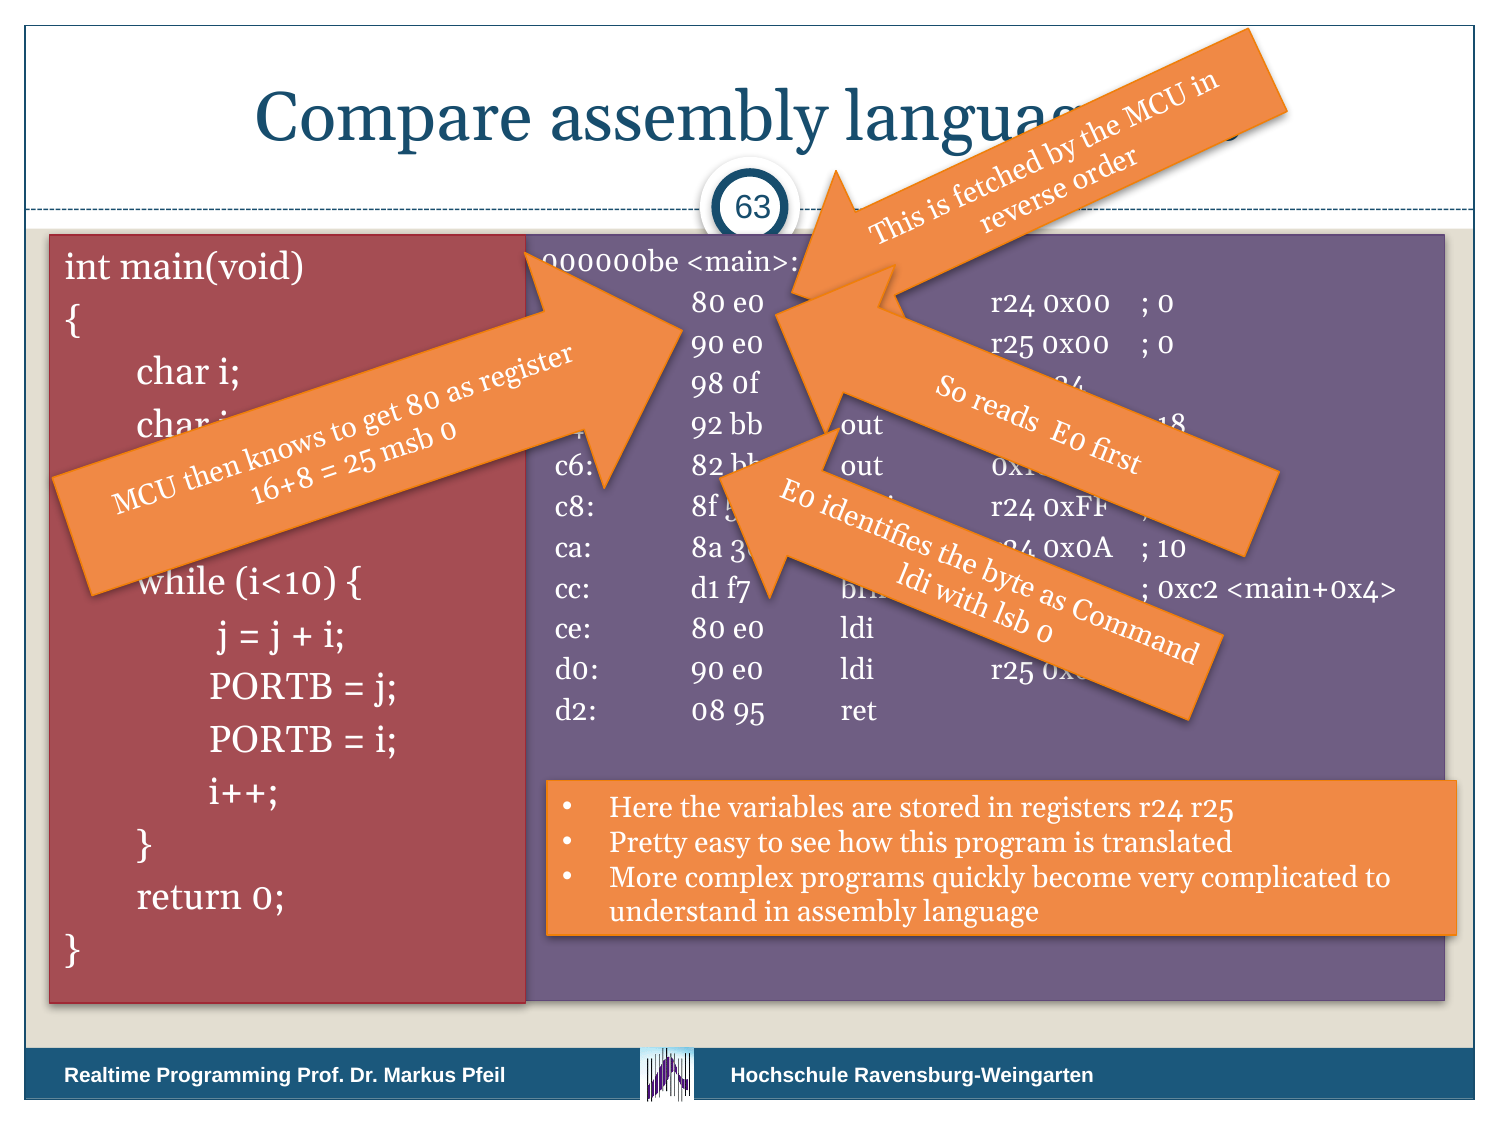

# Compare assembly language to c
This is fetched by the MCU in reverse order
63
int main(void)
{
        char i;
        char j;
        i=0;
        j=0;
        while (i<10) {
                 j = j + i;
                PORTB = j;
                PORTB = i;
                i++;
        }
        return 0;
}
000000be <main>:
  be:	80 e0       	ldi	r24 0x00	; 0
  c0:	90 e0       	ldi	r25 0x00	; 0
  c2:	98 0f       	add	r25 r24
  c4:	92 bb       	out	0x18 r25	; 18
  c6:	82 bb       	out	0x18 r24	; 18
  c8:	8f 5f       	subi	r24 0xFF	; 255
  ca:	8a 30       	cpi	r24 0x0A	; 10
  cc:	d1 f7       	brne	.-12     	; 0xc2 <main+0x4>
  ce:	80 e0       	ldi	r24 0x00	; 0
  d0:	90 e0       	ldi	r25 0x00	; 0
  d2:	08 95       	ret

MCU then knows to get 80 as register 16+8 = 25 msb 0
So reads  E0 first
E0 identifies the byte as Command ldi with lsb 0
Here the variables are stored in registers r24 r25
Pretty easy to see how this program is translated
More complex programs quickly become very complicated to understand in assembly language
Realtime Programming Prof. Dr. Markus Pfeil